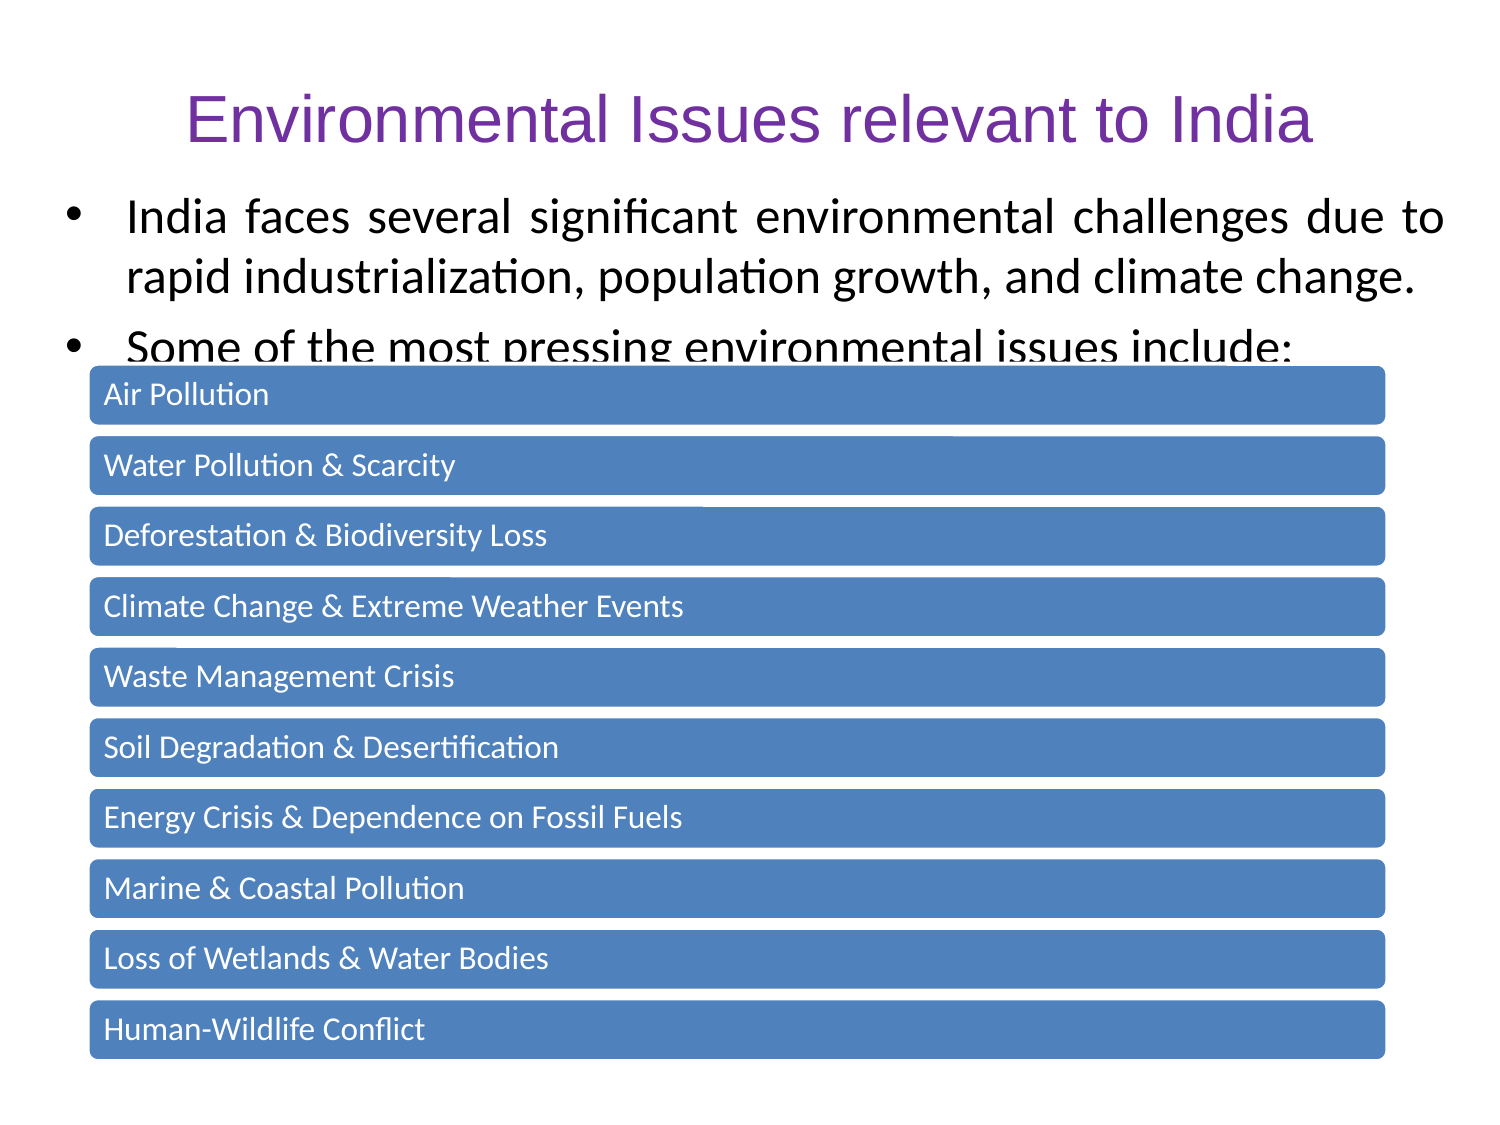

# Environmental Issues relevant to India

India faces several significant environmental challenges due to rapid industrialization, population growth, and climate change.
Some of the most pressing environmental issues include:

Air Pollution
Water Pollution & Scarcity
Deforestation & Biodiversity Loss
Climate Change & Extreme Weather Events
Waste Management Crisis
Soil Degradation & Desertification
Energy Crisis & Dependence on Fossil Fuels
Marine & Coastal Pollution
Loss of Wetlands & Water Bodies
Human-Wildlife Conflict